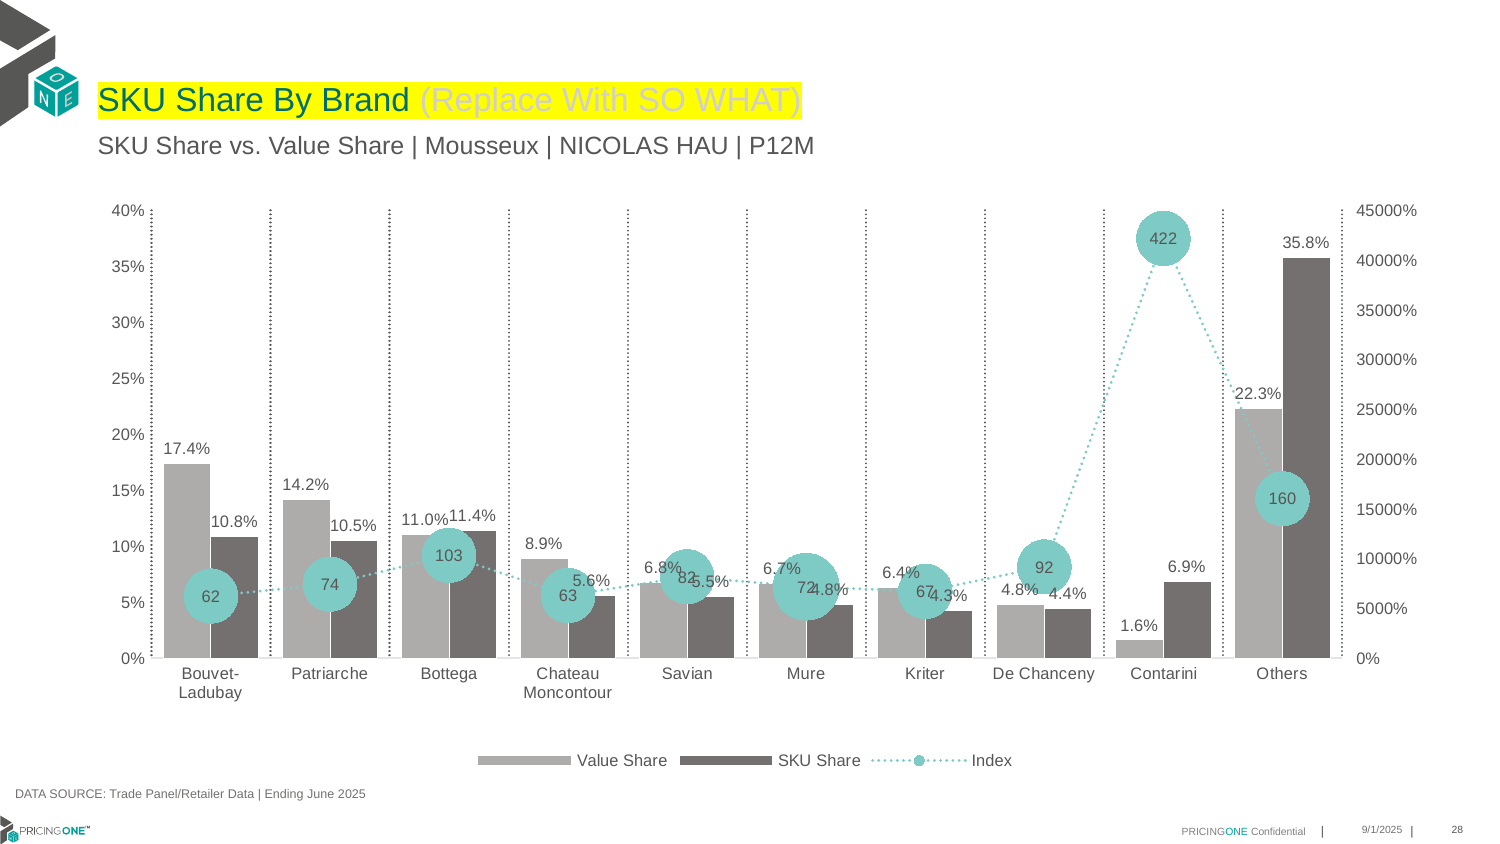

# SKU Share By Brand (Replace With SO WHAT)
SKU Share vs. Value Share | Mousseux | NICOLAS HAU | P12M

### Chart

| Category | Value Share | SKU Share | Index |
|---|---|---|---|
| Bouvet-Ladubay | 0.17370274400372068 | 0.10845175766641735 | 62.43525874530476 |
| Patriarche | 0.14174473456913161 | 0.10545998504113688 | 74.40134221684406 |
| Bottega | 0.11011892897481895 | 0.11368735976065818 | 103.24052442124207 |
| Chateau Moncontour | 0.08901734104046242 | 0.05609573672400897 | 63.01663930684125 |
| Savian | 0.06762341372666268 | 0.055347793567688854 | 81.84708596848938 |
| Mure | 0.06666666666666667 | 0.04786836200448766 | 71.80254300673148 |
| Kriter | 0.06354395056806857 | 0.042632759910246815 | 67.09176802688465 |
| De Chanceny | 0.04808982791841074 | 0.04412864622288706 | 91.76295306723861 |
| Contarini | 0.016317852634376455 | 0.068810770381451 | 421.6901079035908 |
| Others | 0.2231745398976812 | 0.3575168287210172 | 160.19606397975676 |
DATA SOURCE: Trade Panel/Retailer Data | Ending June 2025

9/1/2025
28